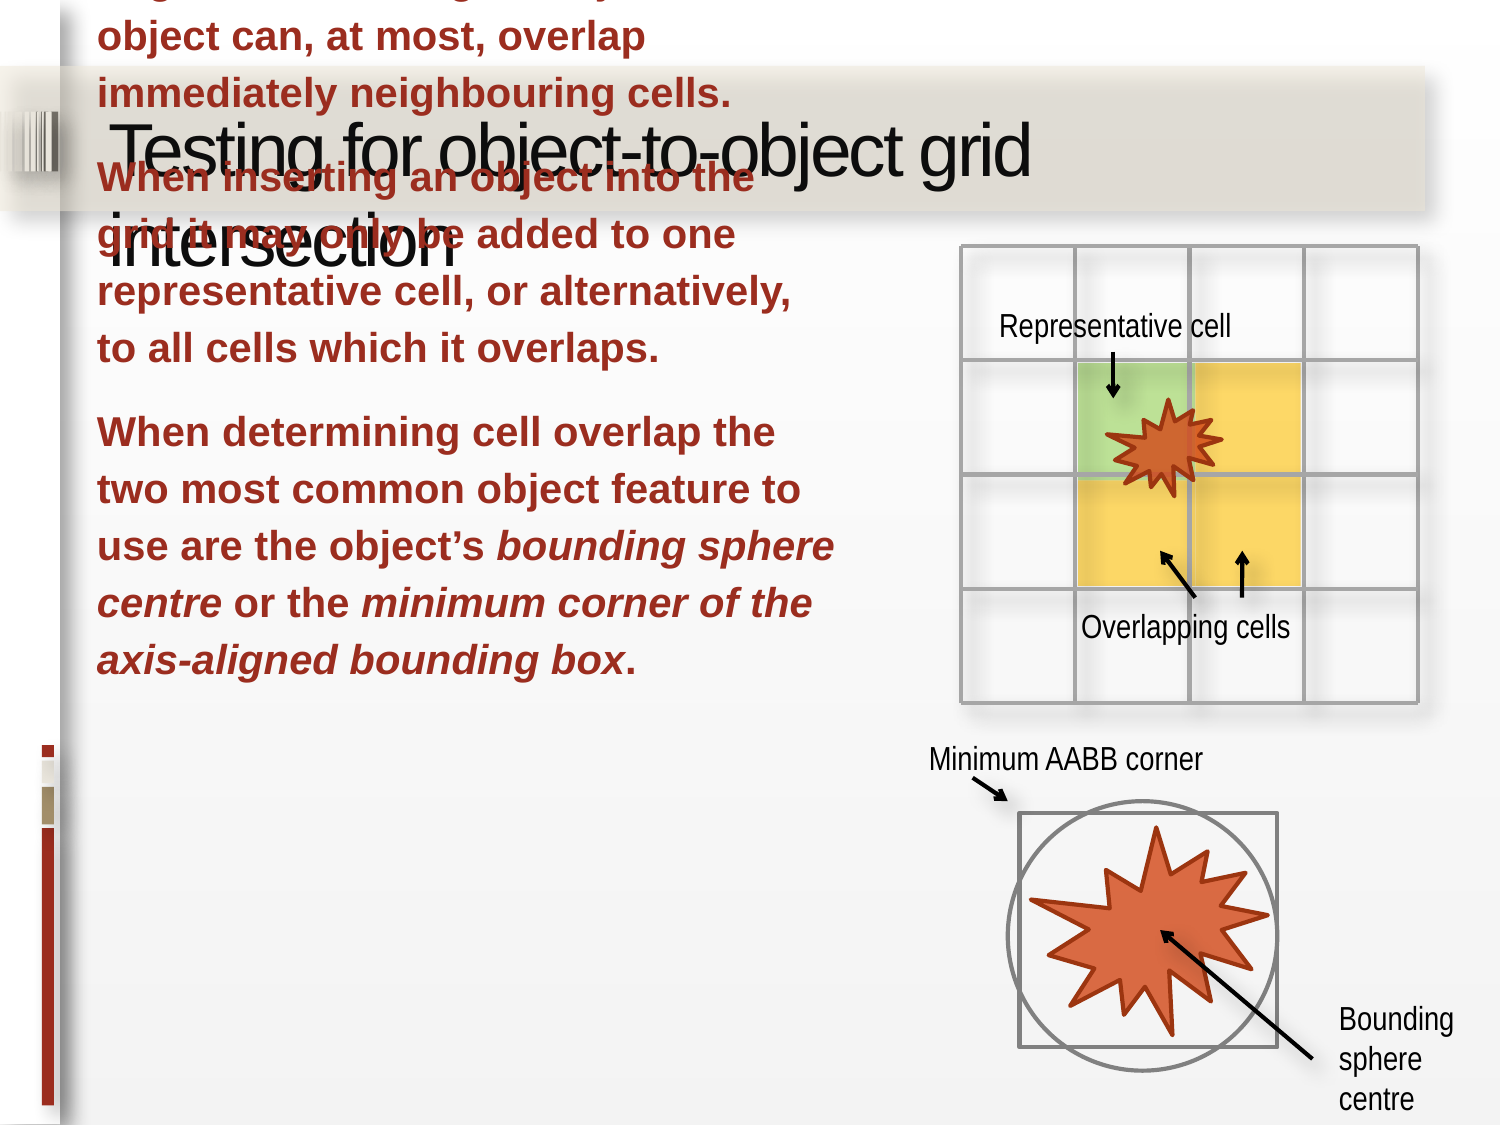

Testing for object-to-object grid intersection
Assuming that grid cell sizes are larger than the largest object, i.e. an object can, at most, overlap immediately neighbouring cells.
When inserting an object into the grid it may only be added to one representative cell, or alternatively, to all cells which it overlaps.
When determining cell overlap the two most common object feature to use are the object’s bounding sphere centre or the minimum corner of the axis-aligned bounding box.

Representative cell

Overlapping cells
Minimum AABB corner

Bounding sphere centre